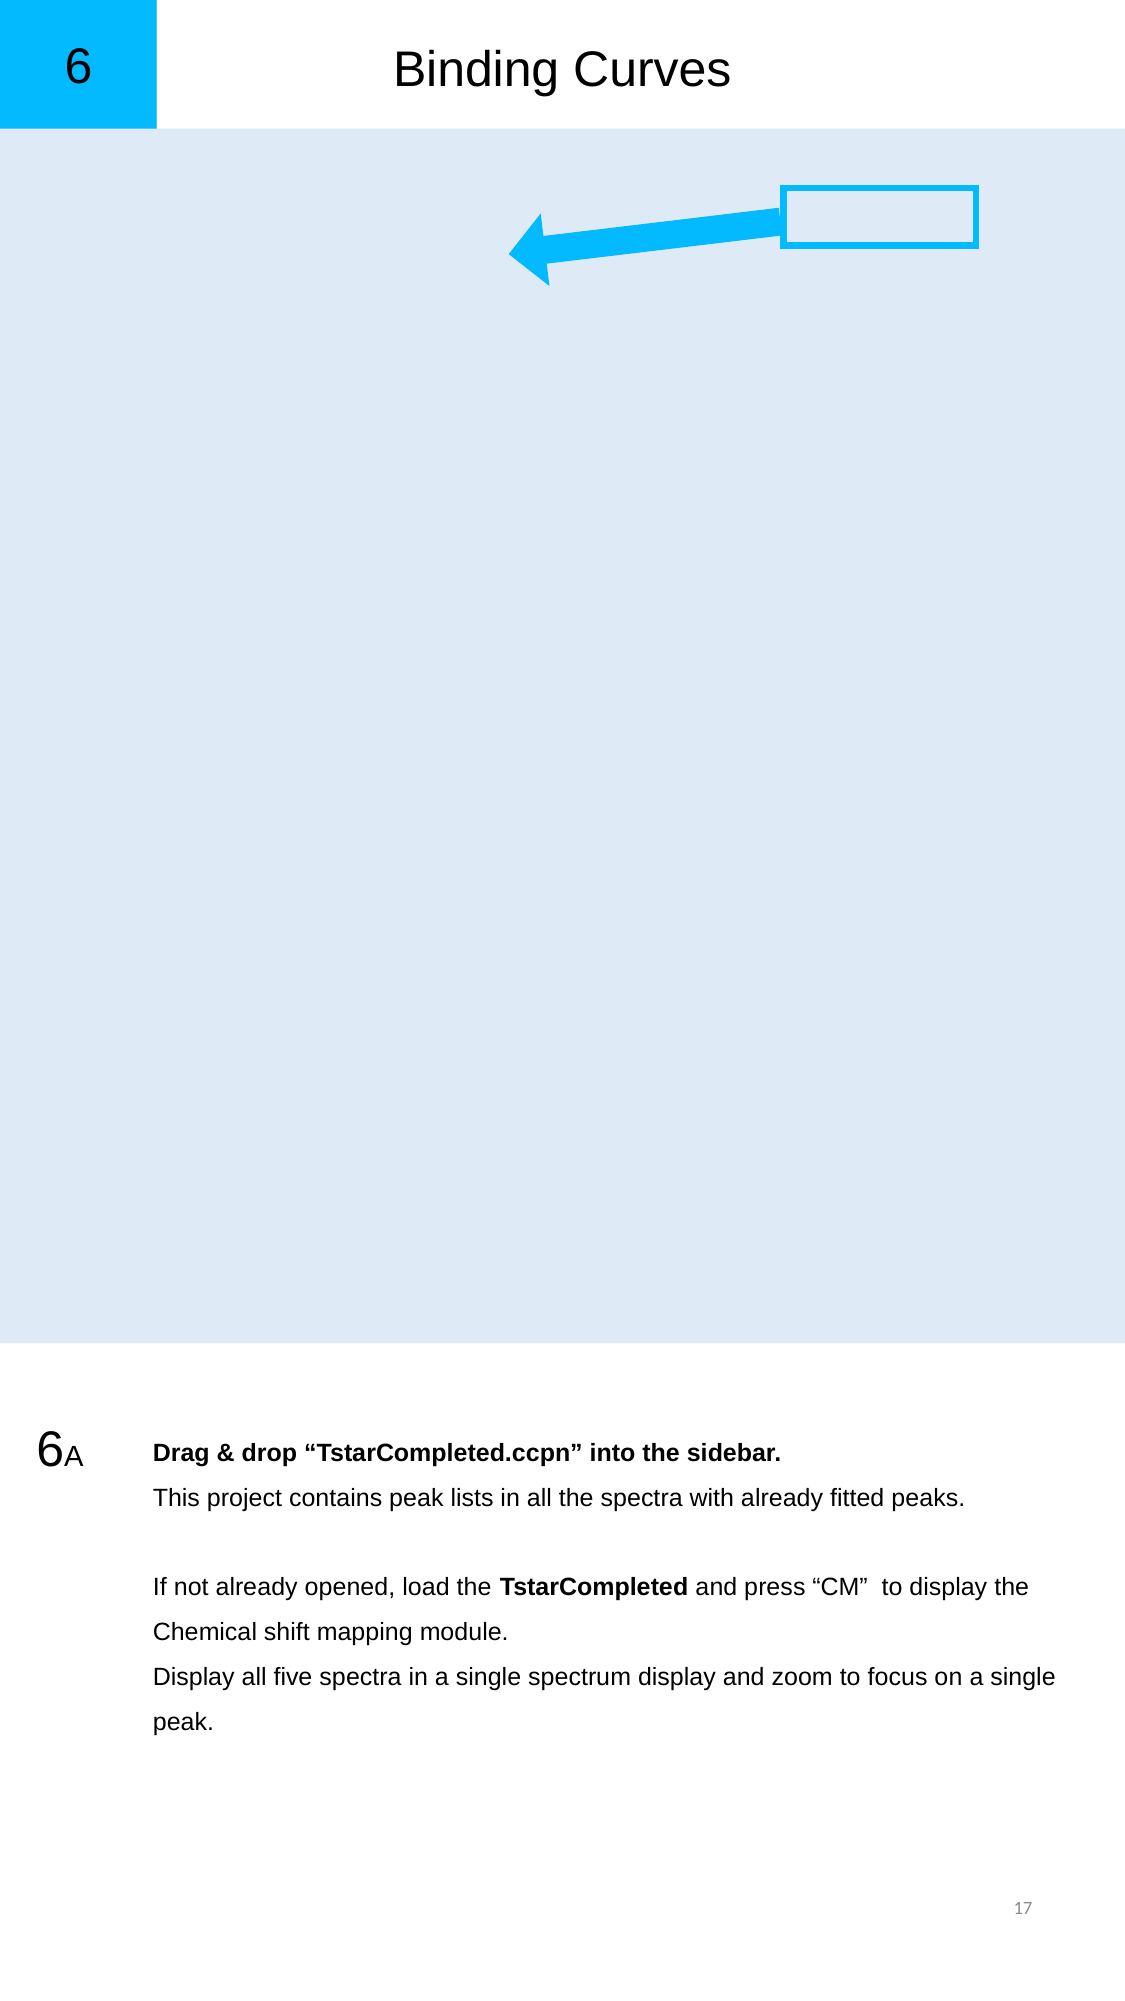

3
6
Binding Curves

6A
Drag & drop “TstarCompleted.ccpn” into the sidebar.
This project contains peak lists in all the spectra with already fitted peaks.

If not already opened, load the TstarCompleted and press “CM”  to display the Chemical shift mapping module.
Display all five spectra in a single spectrum display and zoom to focus on a single peak.

17